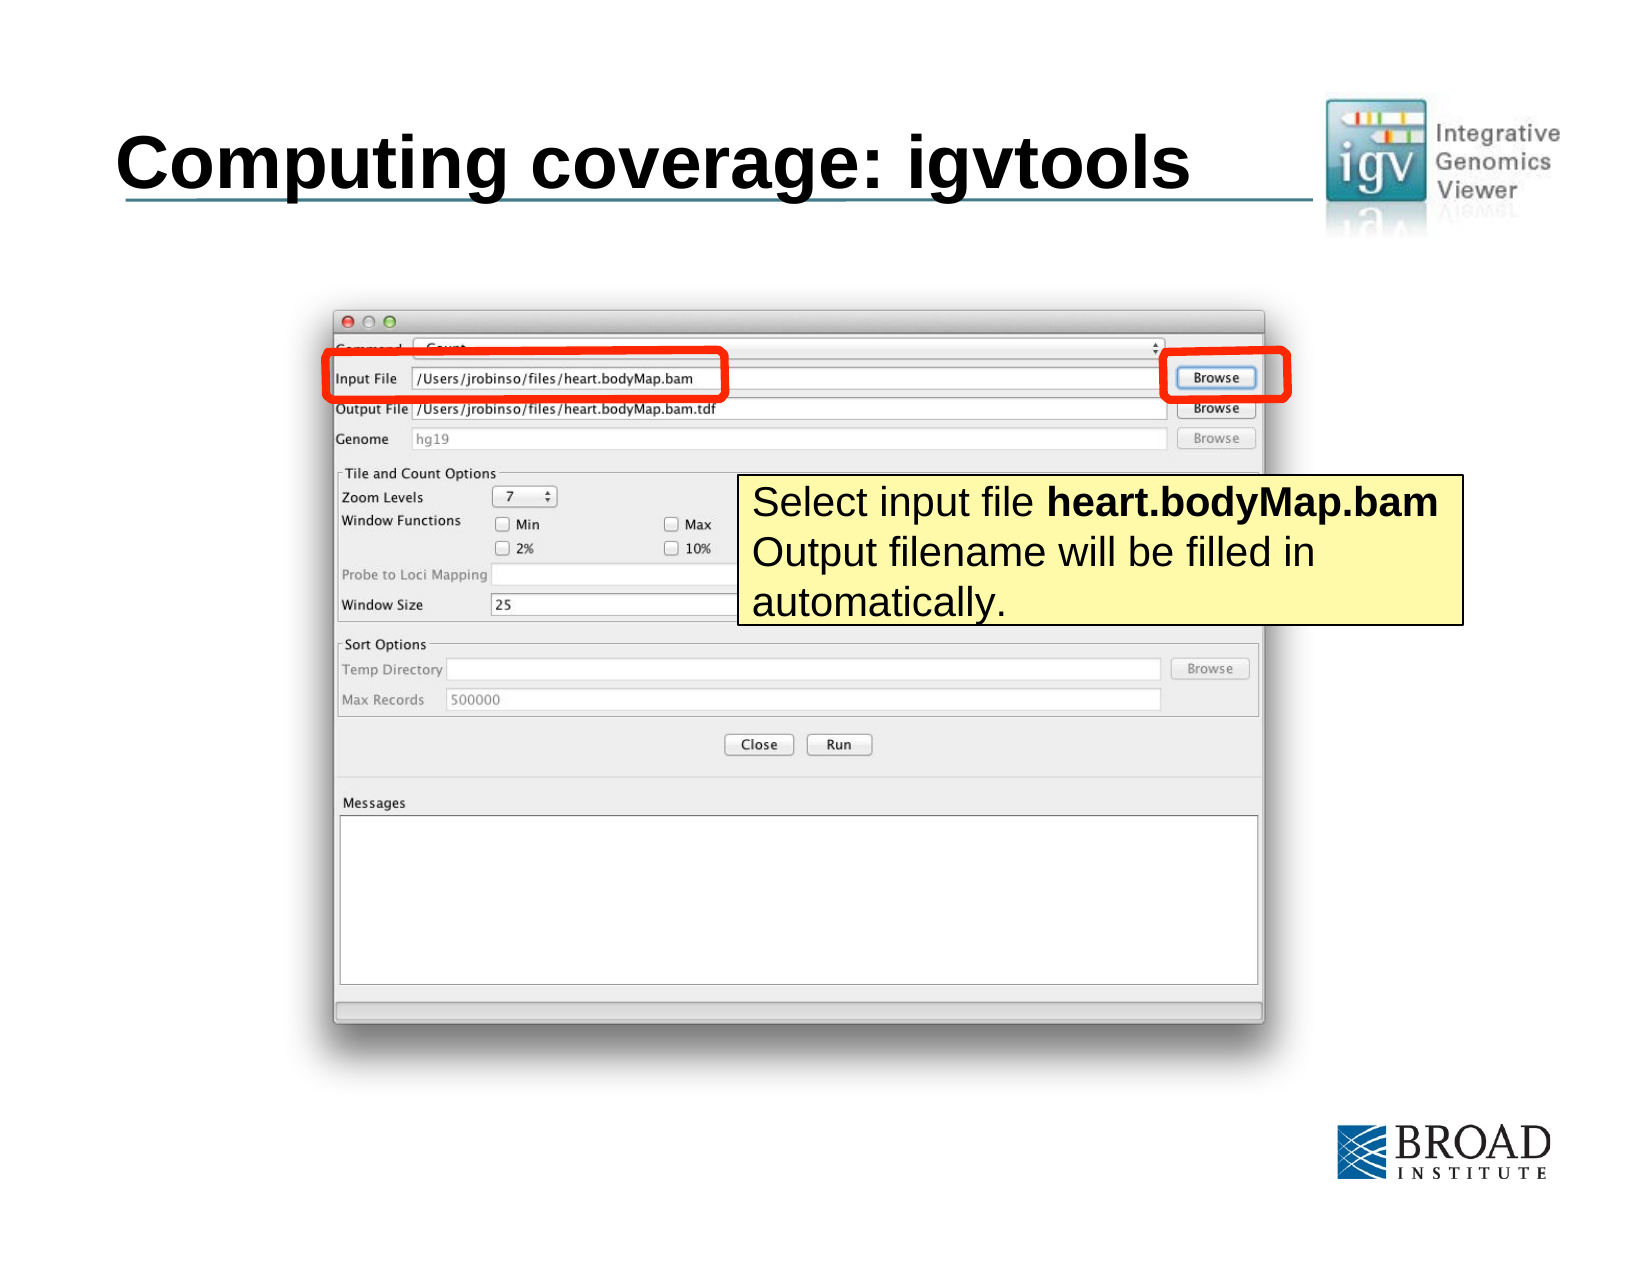

# Computing coverage: igvtools

Select input file heart.bodyMap.bam Output filename will be filled in automatically.